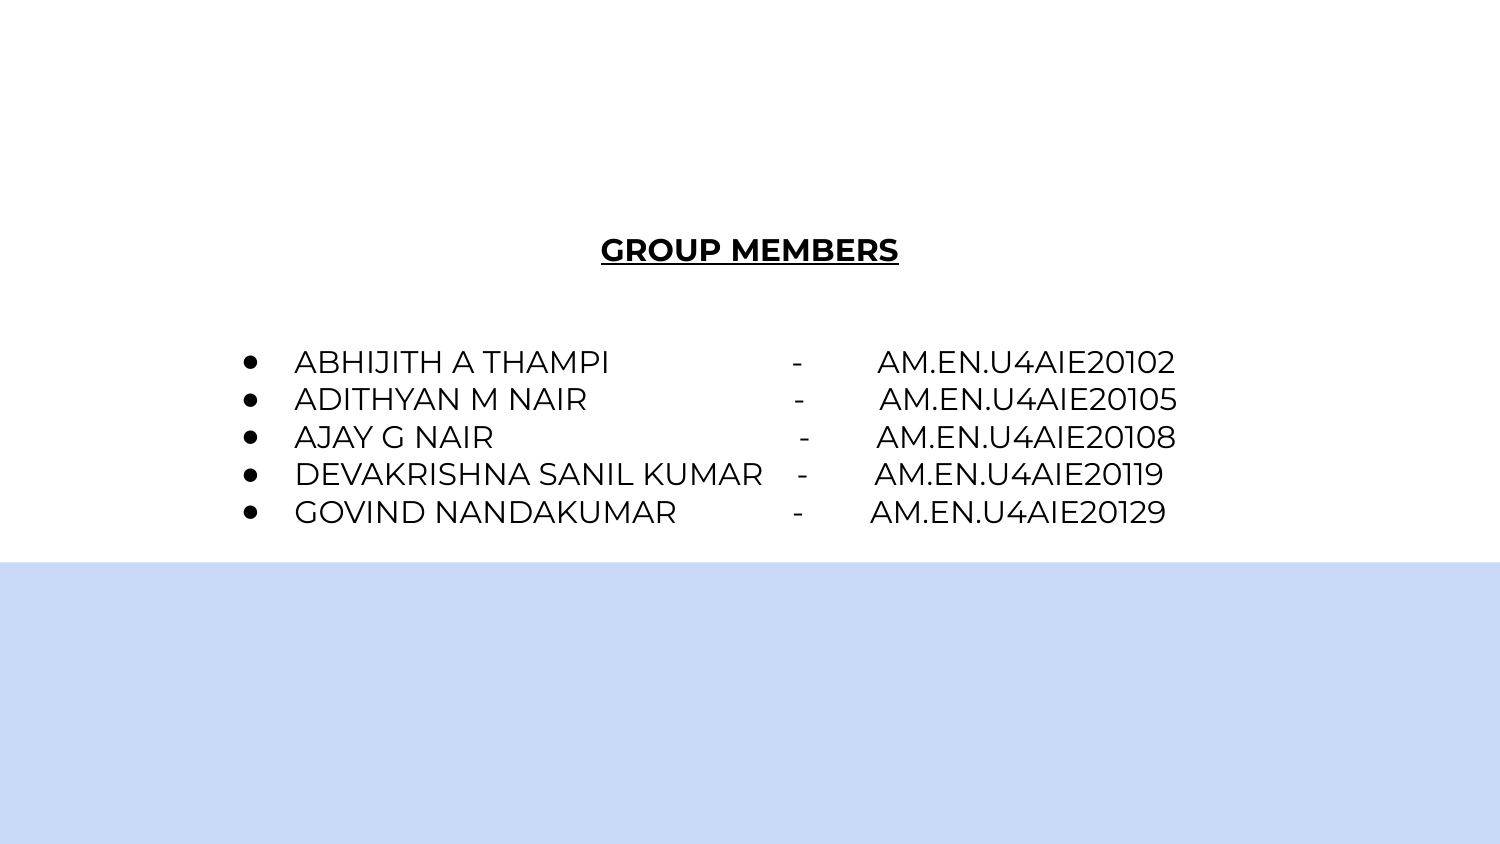

GROUP MEMBERS

ABHIJITH A THAMPI                      -         AM.EN.U4AIE20102
ADITHYAN M NAIR                         -         AM.EN.U4AIE20105
AJAY G NAIR                                     -        AM.EN.U4AIE20108
DEVAKRISHNA SANIL KUMAR    -        AM.EN.U4AIE20119
GOVIND NANDAKUMAR              -        AM.EN.U4AIE20129